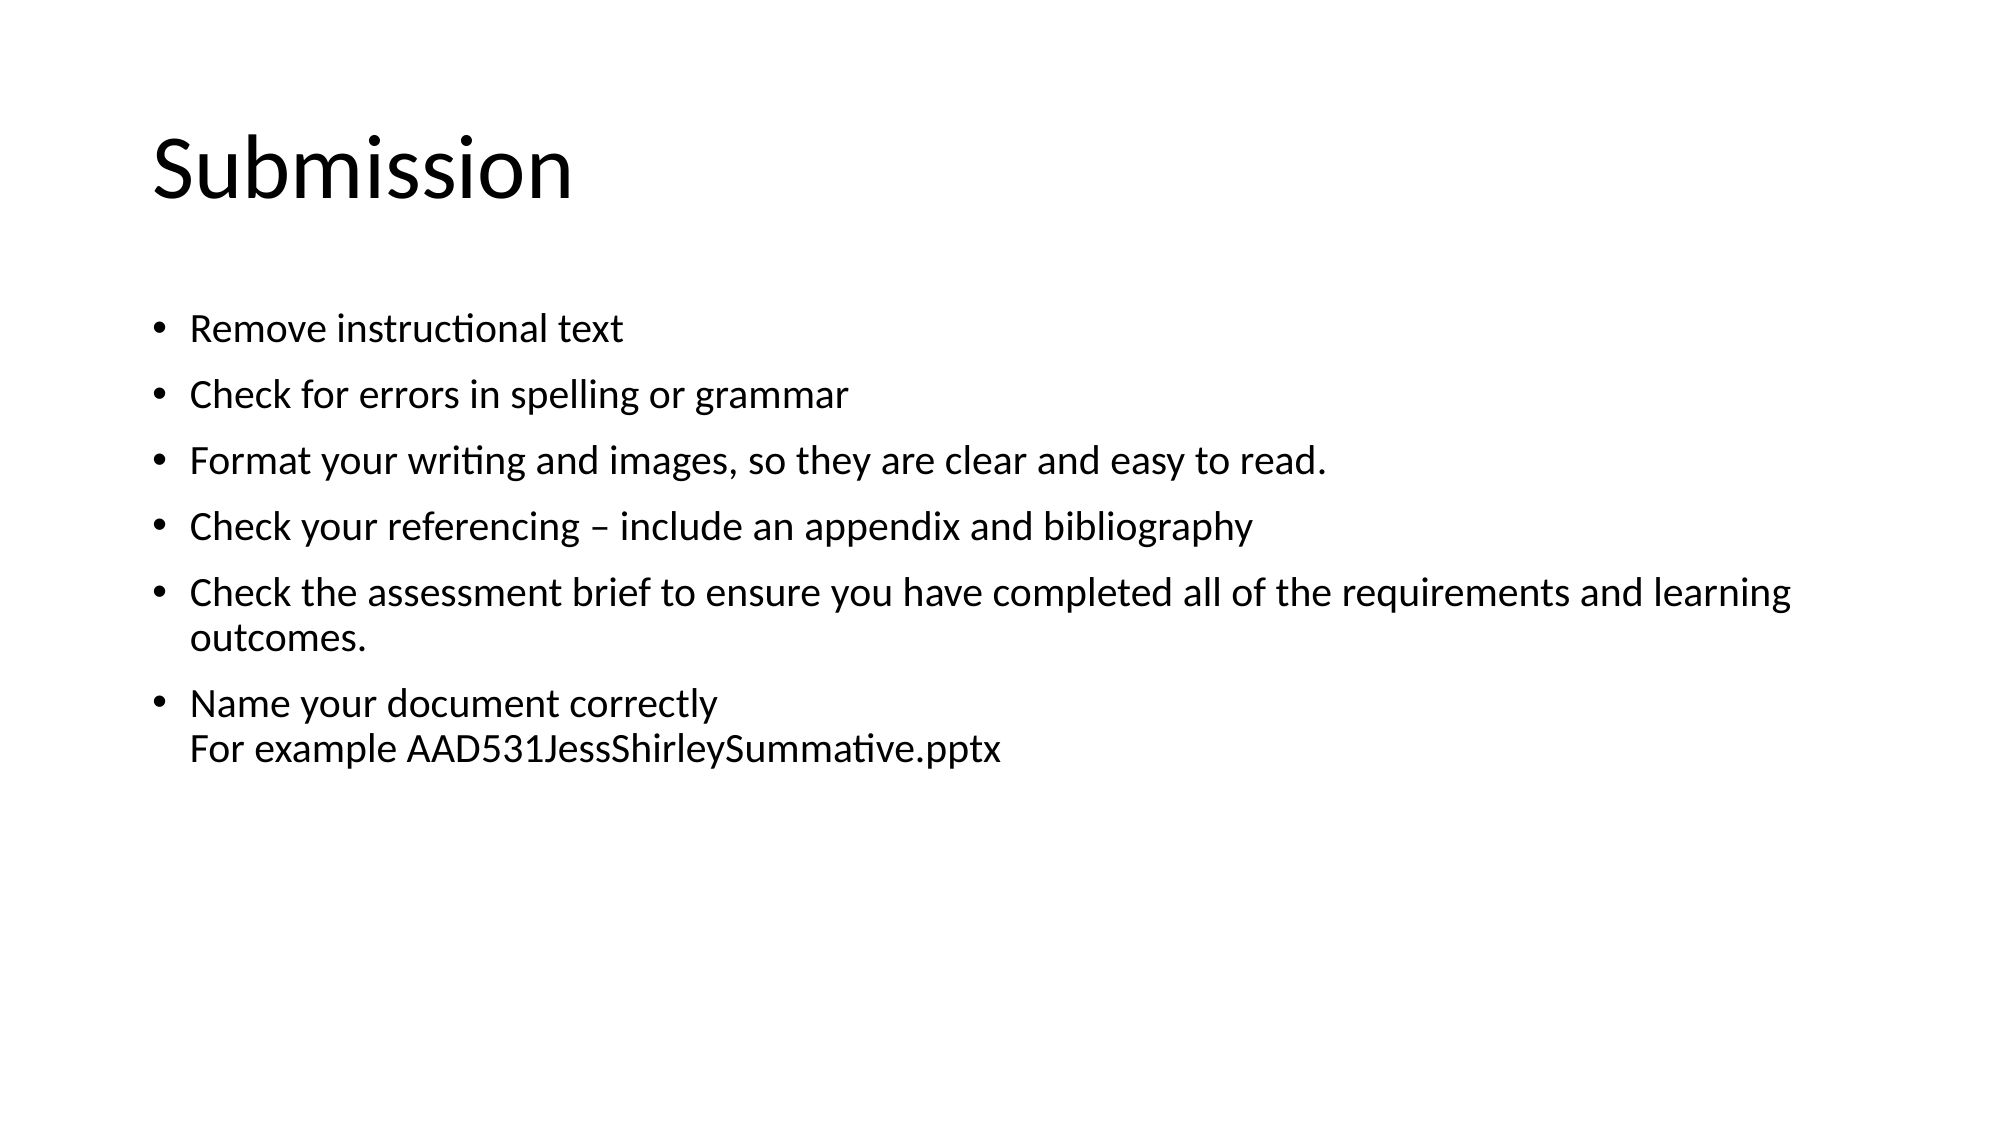

# Submission
Remove instructional text
Check for errors in spelling or grammar
Format your writing and images, so they are clear and easy to read.
Check your referencing – include an appendix and bibliography
Check the assessment brief to ensure you have completed all of the requirements and learning outcomes.
Name your document correctly
For example AAD531JessShirleySummative.pptx